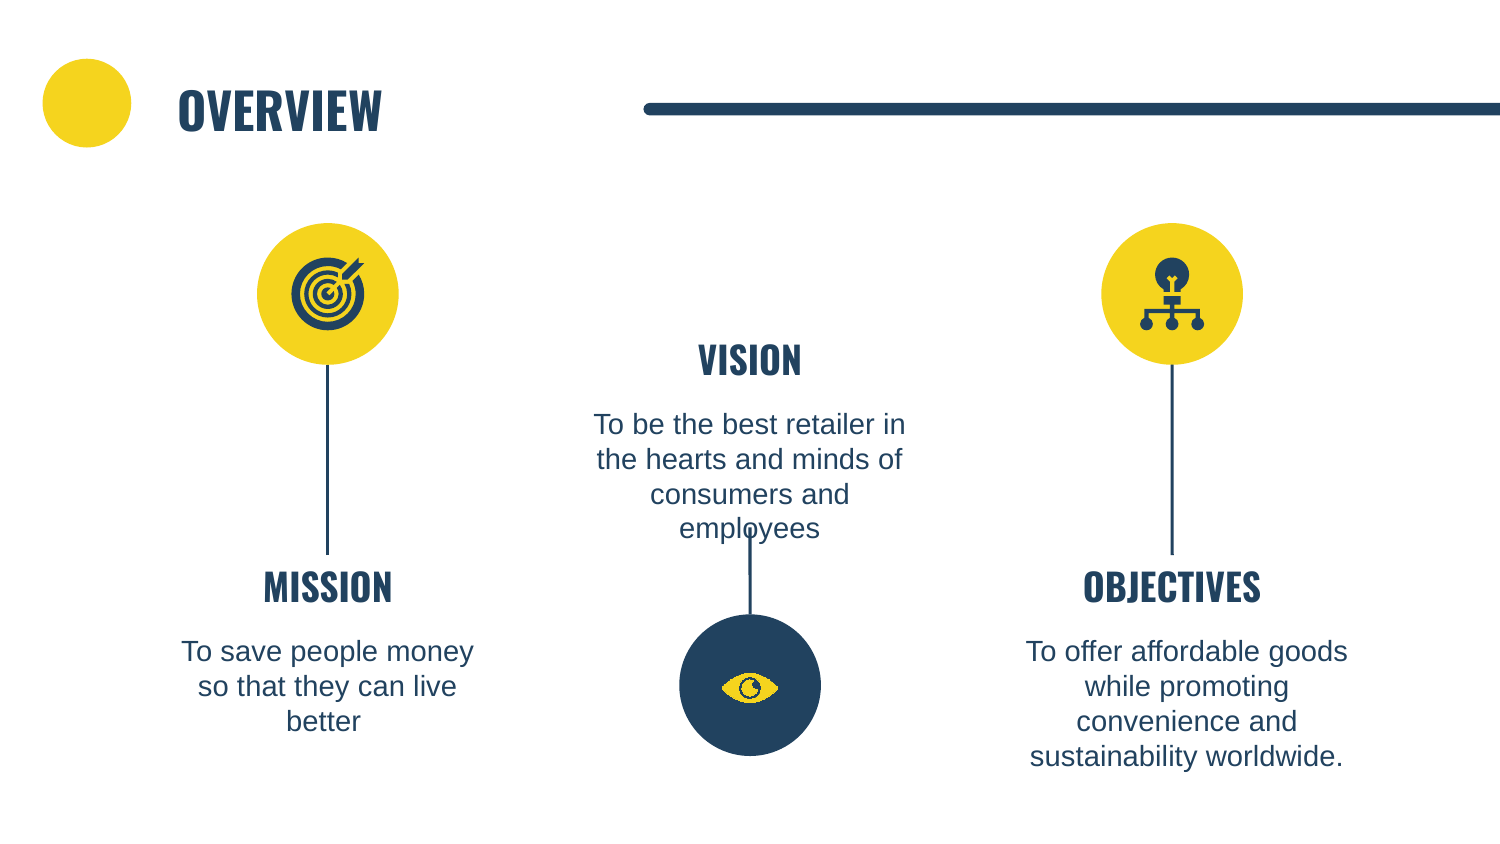

# OVERVIEW

VISION
To be the best retailer in the hearts and minds of consumers and employees
MISSION
OBJECTIVES

To save people money so that they can live better
To offer affordable goods while promoting convenience and sustainability worldwide.